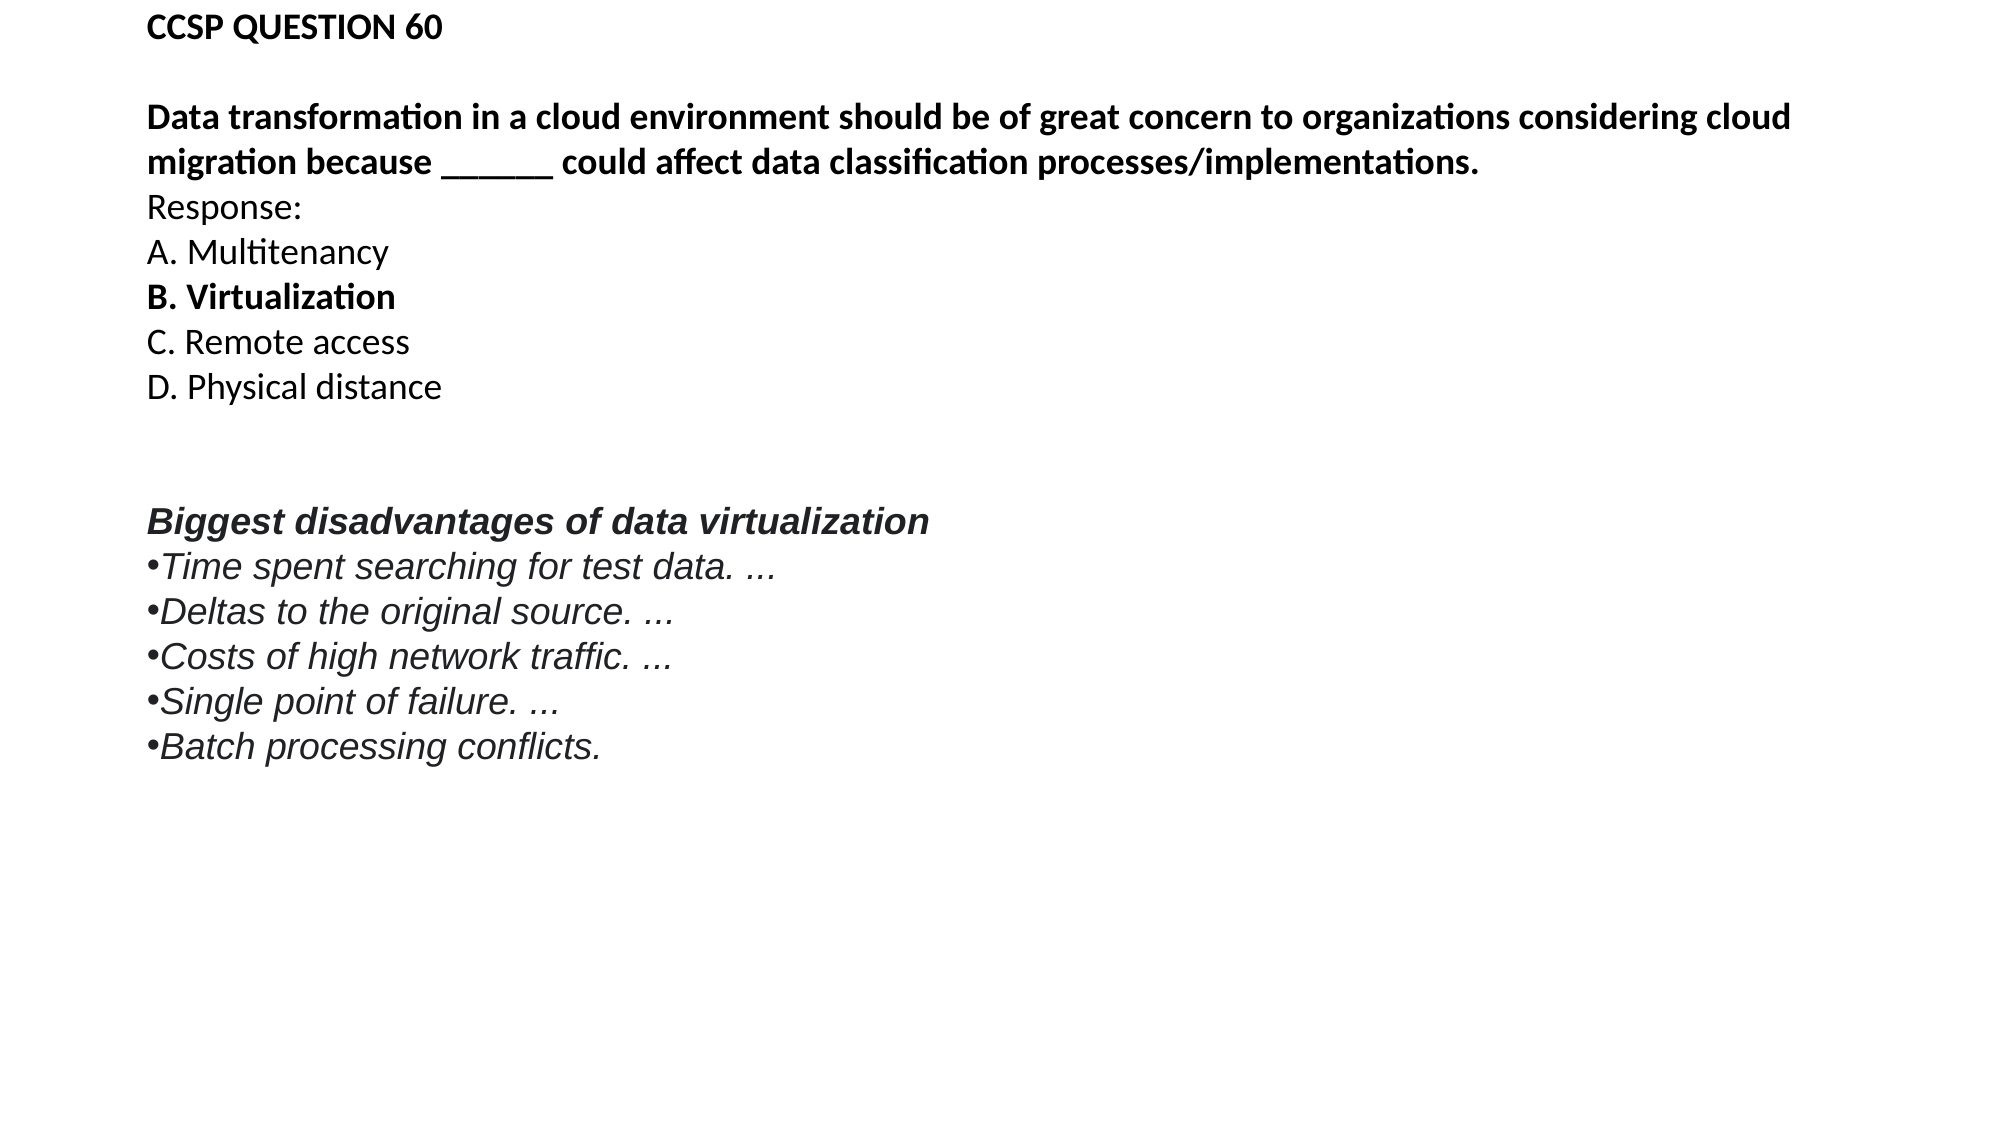

CCSP QUESTION 60

Data transformation in a cloud environment should be of great concern to organizations considering cloud migration because ______ could affect data classification processes/implementations.
Response:
A. Multitenancy
B. Virtualization
C. Remote access
D. Physical distance

Biggest disadvantages of data virtualization
Time spent searching for test data. ...
Deltas to the original source. ...
Costs of high network traffic. ...
Single point of failure. ...
Batch processing conflicts.